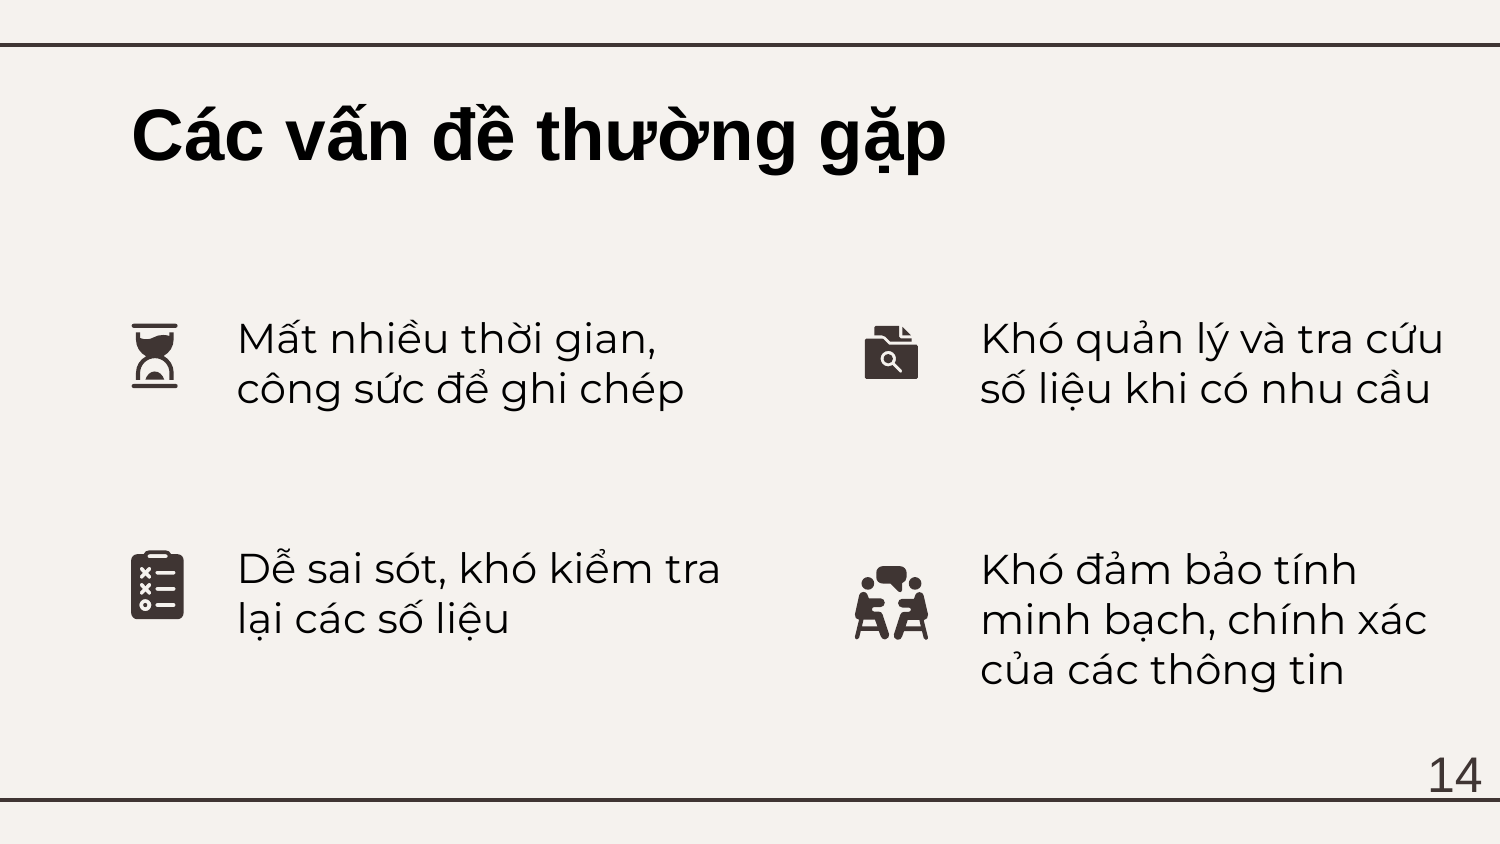

Các vấn đề thường gặp
Mất nhiều thời gian, công sức để ghi chép
Khó quản lý và tra cứu số liệu khi có nhu cầu

Dễ sai sót, khó kiểm tra lại các số liệu
Khó đảm bảo tính minh bạch, chính xác của các thông tin

14